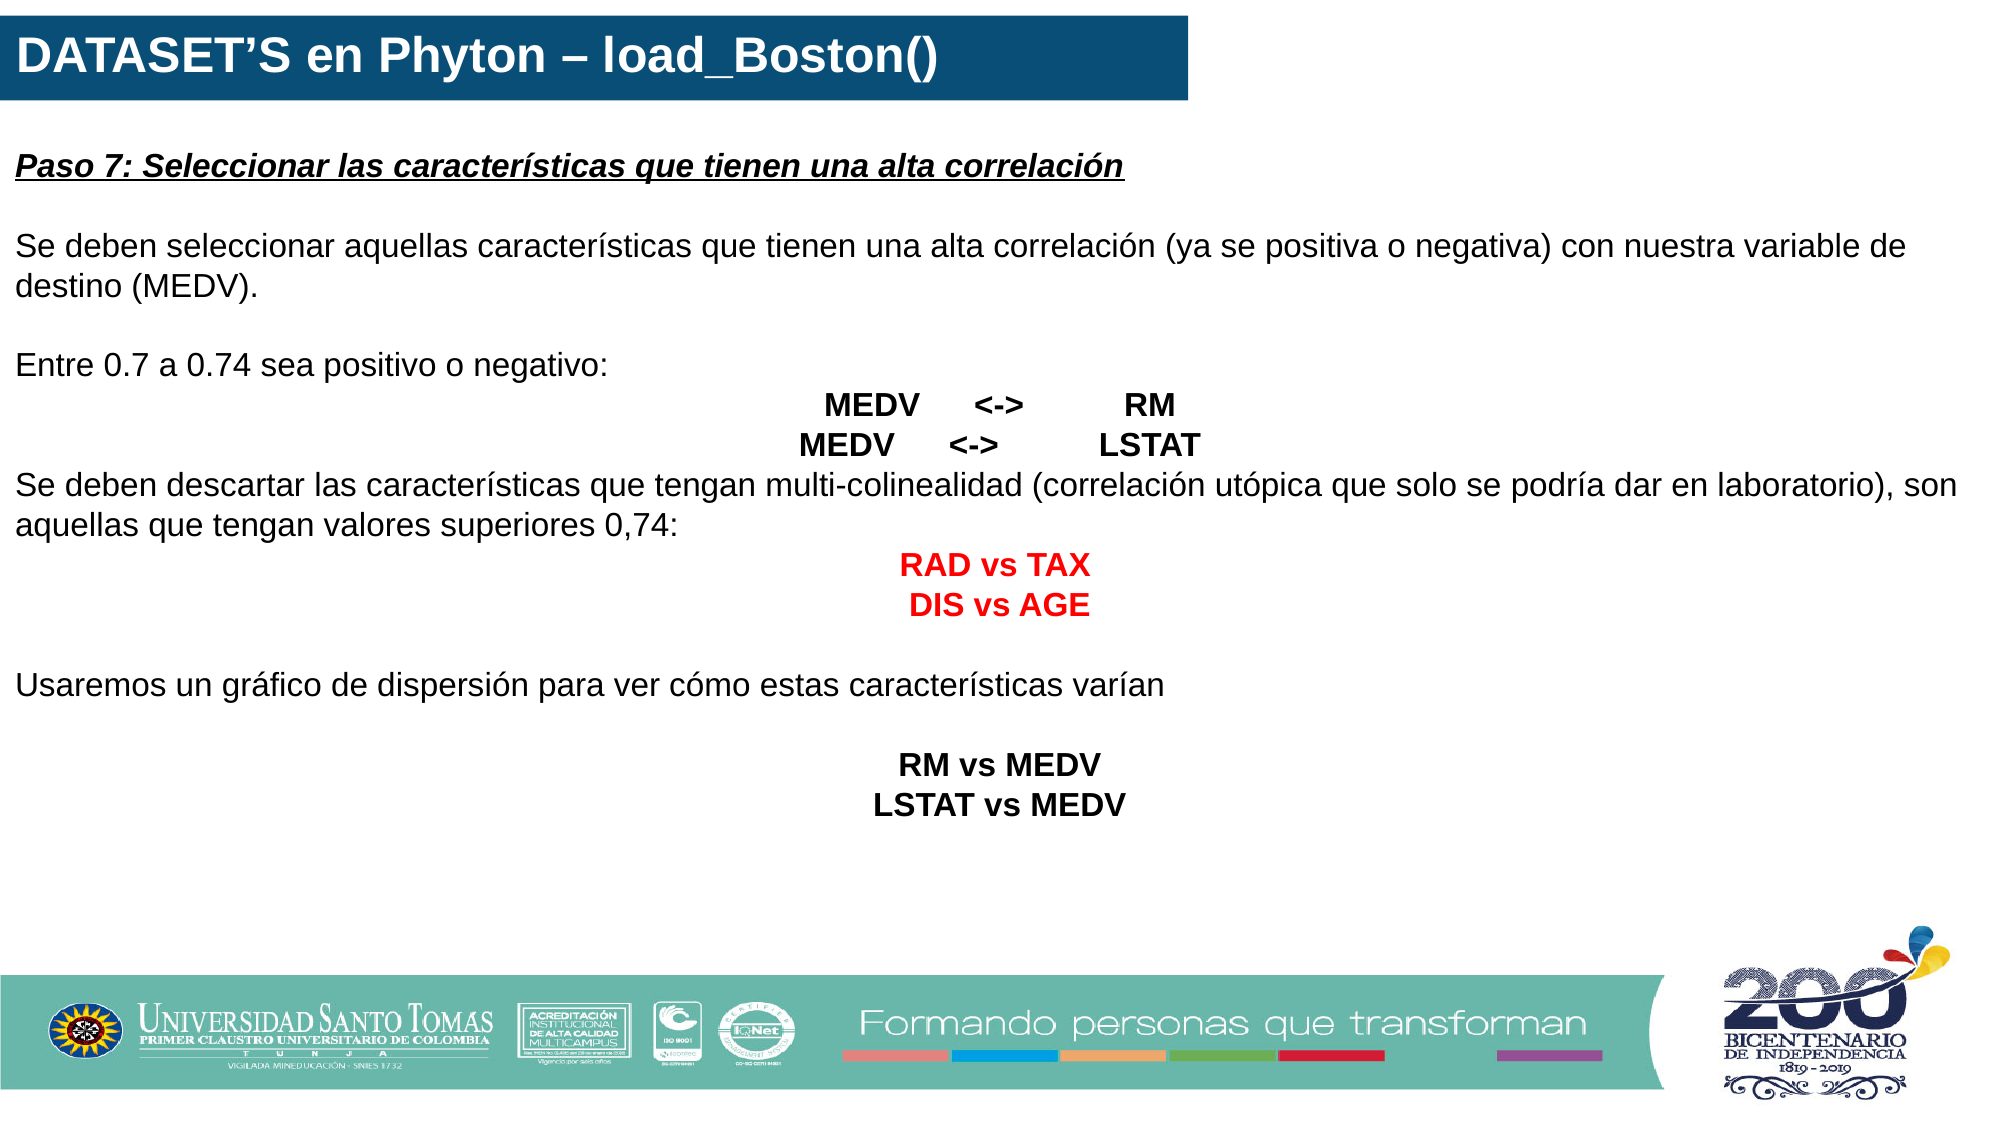

DATASET’S en Phyton – load_Boston()
Paso 7: Seleccionar las características que tienen una alta correlación

Se deben seleccionar aquellas características que tienen una alta correlación (ya se positiva o negativa) con nuestra variable de destino (MEDV).

Entre 0.7 a 0.74 sea positivo o negativo:
MEDV 	<->	RM
MEDV	<->	LSTAT
Se deben descartar las características que tengan multi-colinealidad (correlación utópica que solo se podría dar en laboratorio), son aquellas que tengan valores superiores 0,74:
RAD vs TAX
DIS vs AGE

Usaremos un gráfico de dispersión para ver cómo estas características varían

RM vs MEDV
LSTAT vs MEDV